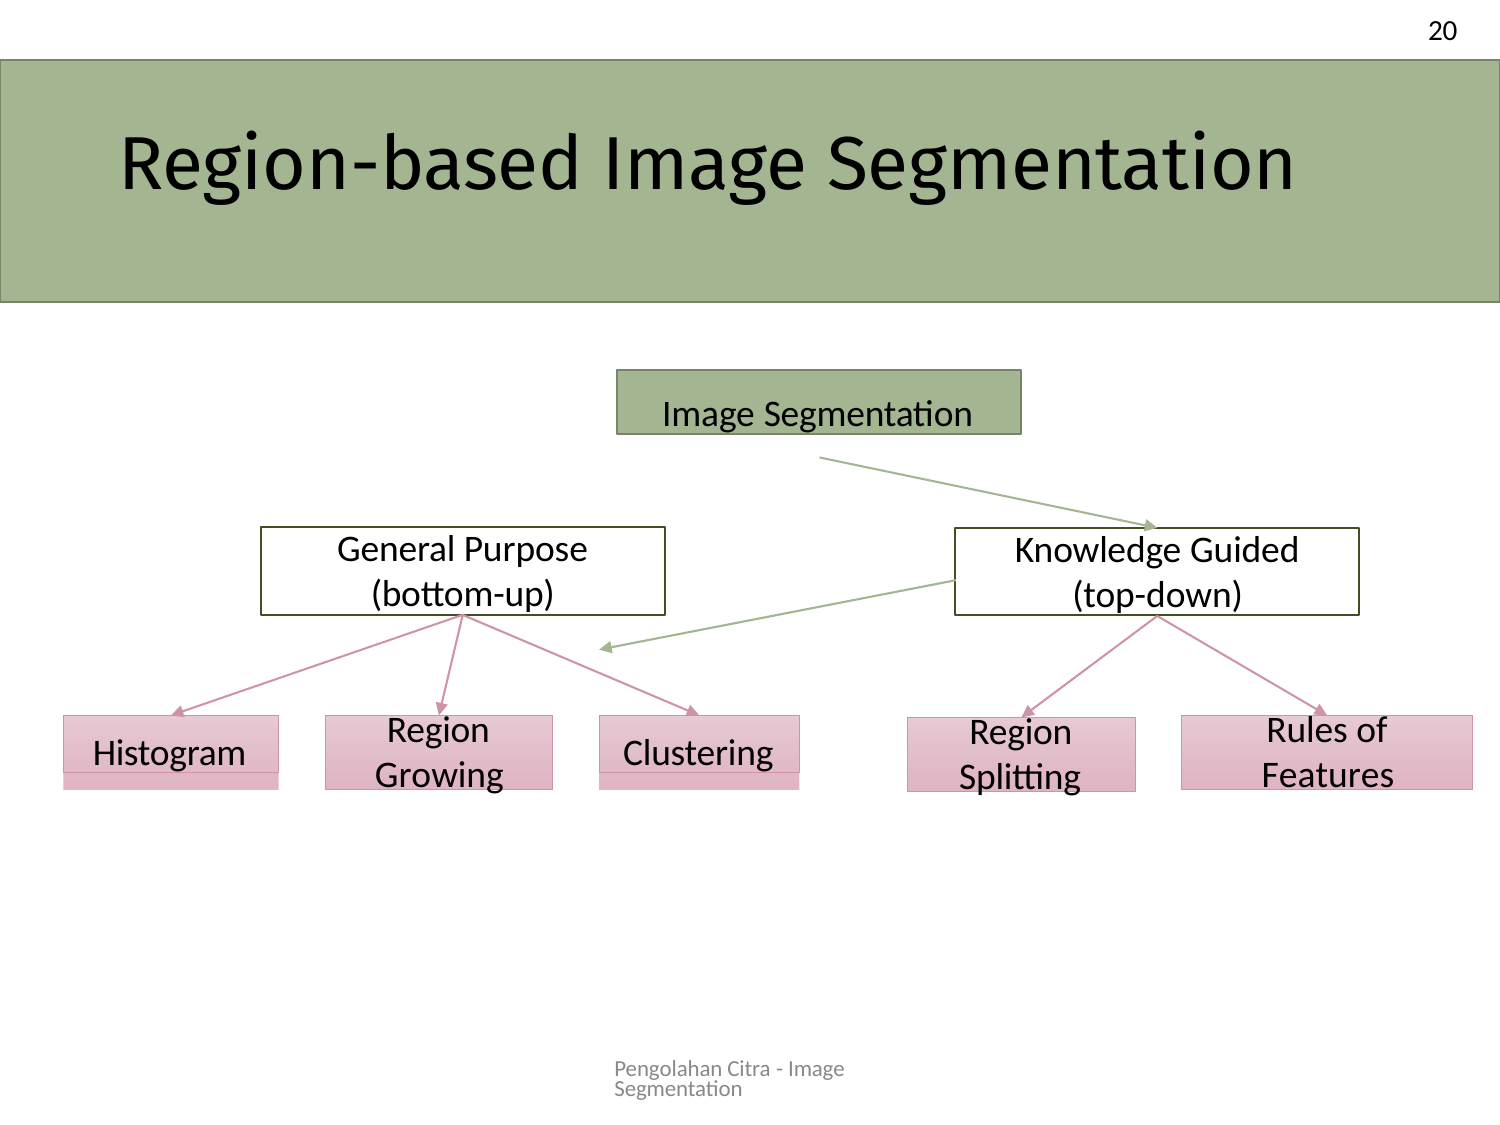

20
# Region-based Image Segmentation
Image Segmentation

General Purpose
(bottom-up)

Knowledge Guided
(top-down)

Region
Growing
Rules of
Features
Region
Splitting

Histogram

Clustering

Pengolahan Citra - Image Segmentation